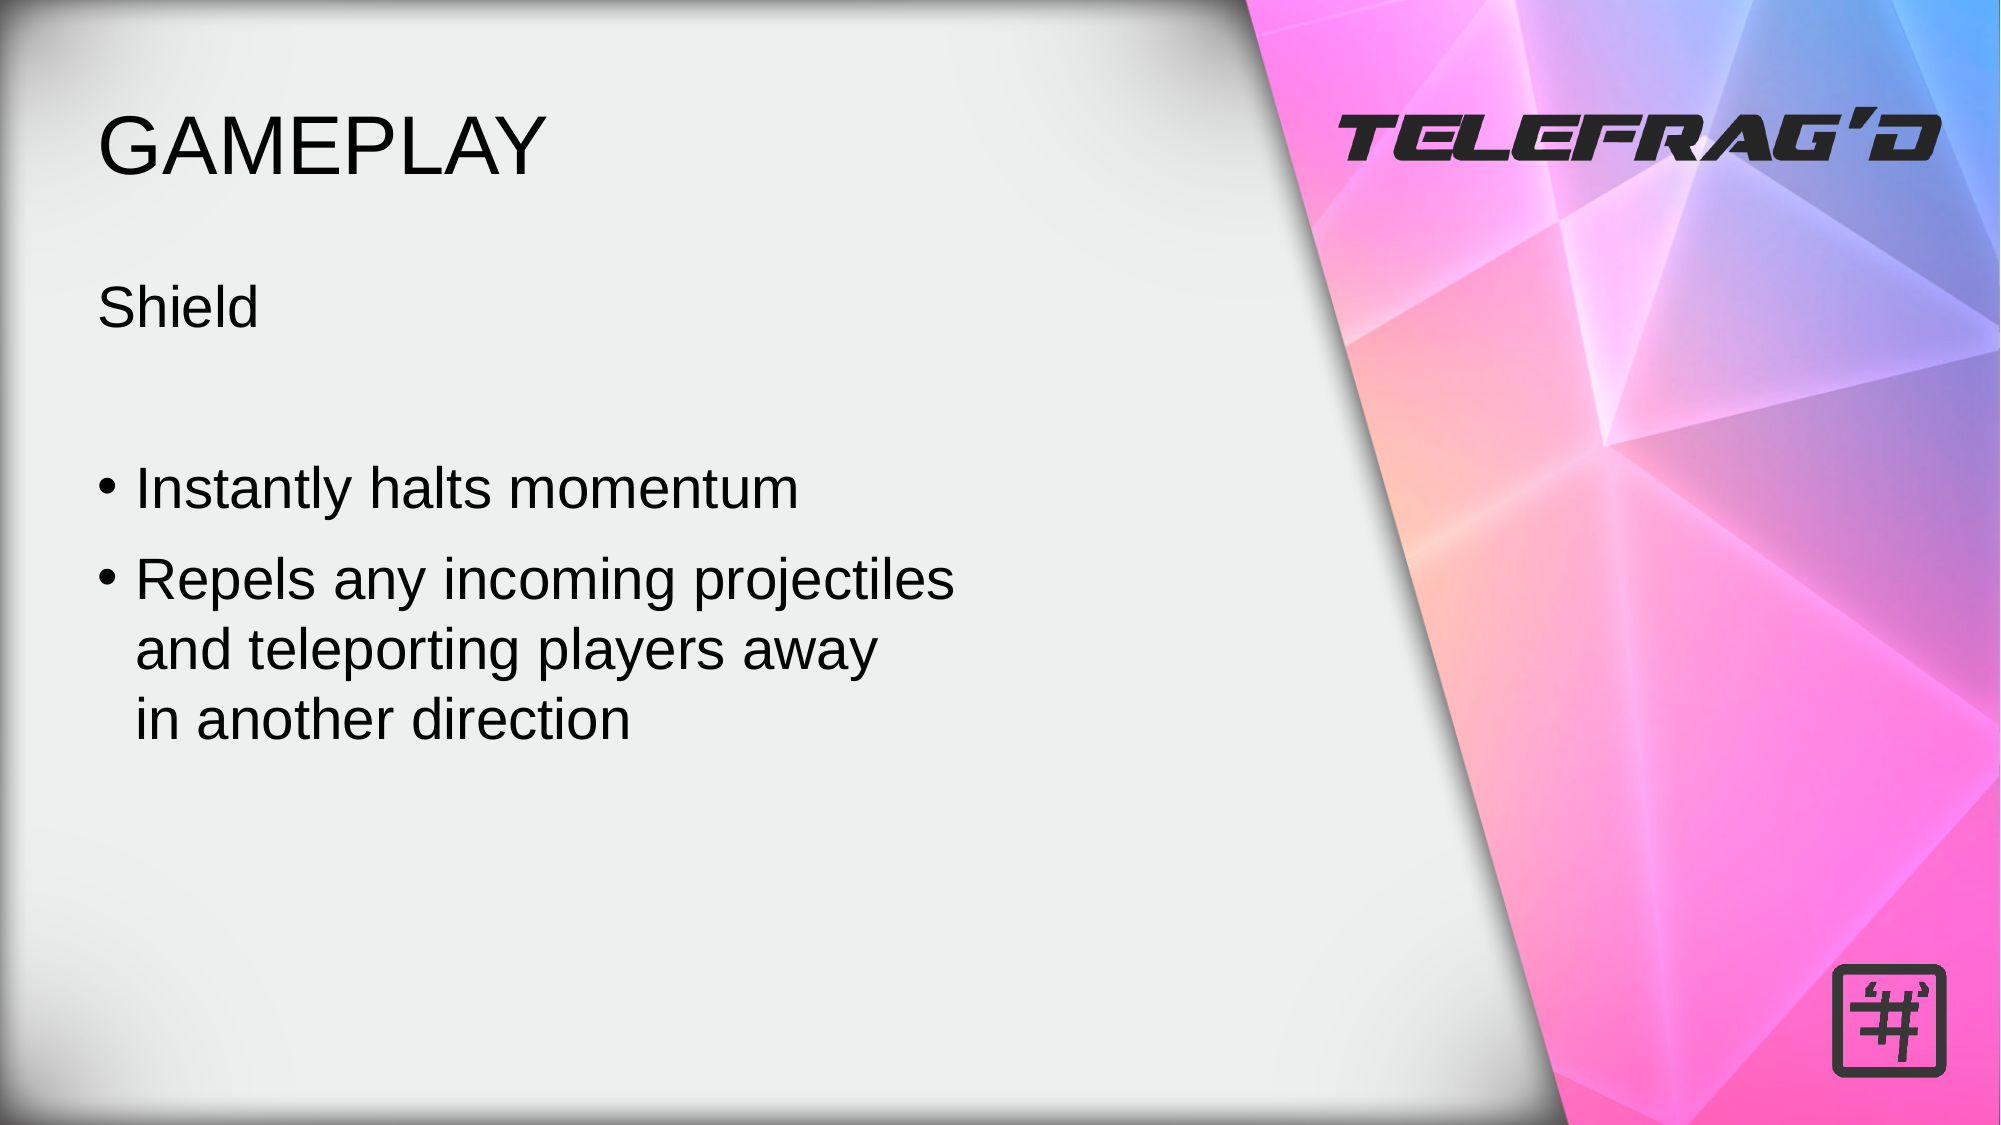

GAMEPLAY
Shield

Instantly halts momentum
Repels any incoming projectiles
and teleporting players away
in another direction